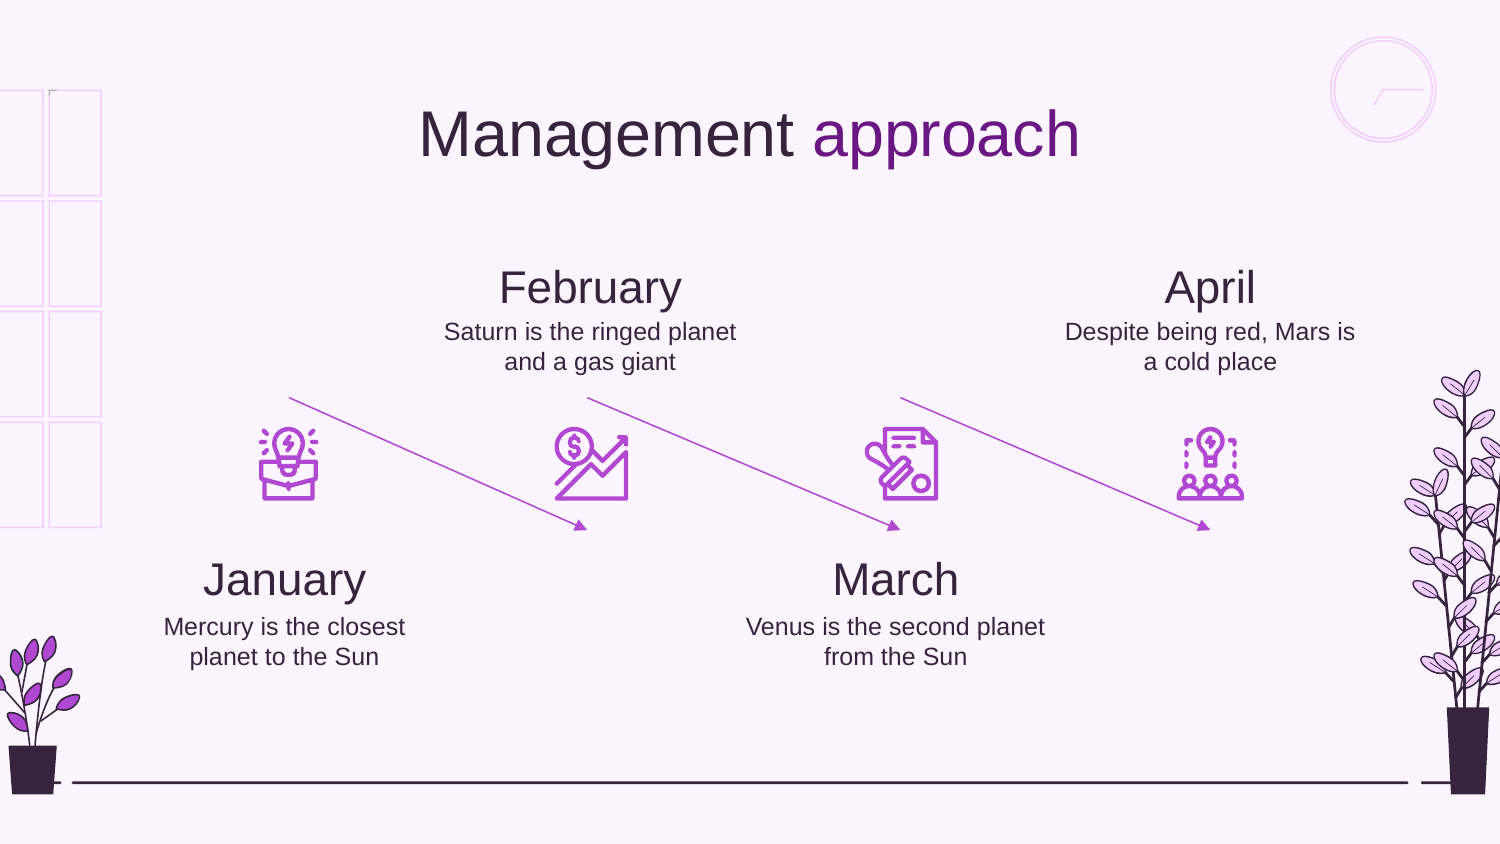

# Management approach
February
April
Saturn is the ringed planet and a gas giant
Despite being red, Mars is a cold place

January
March
Mercury is the closest planet to the Sun
Venus is the second planet from the Sun